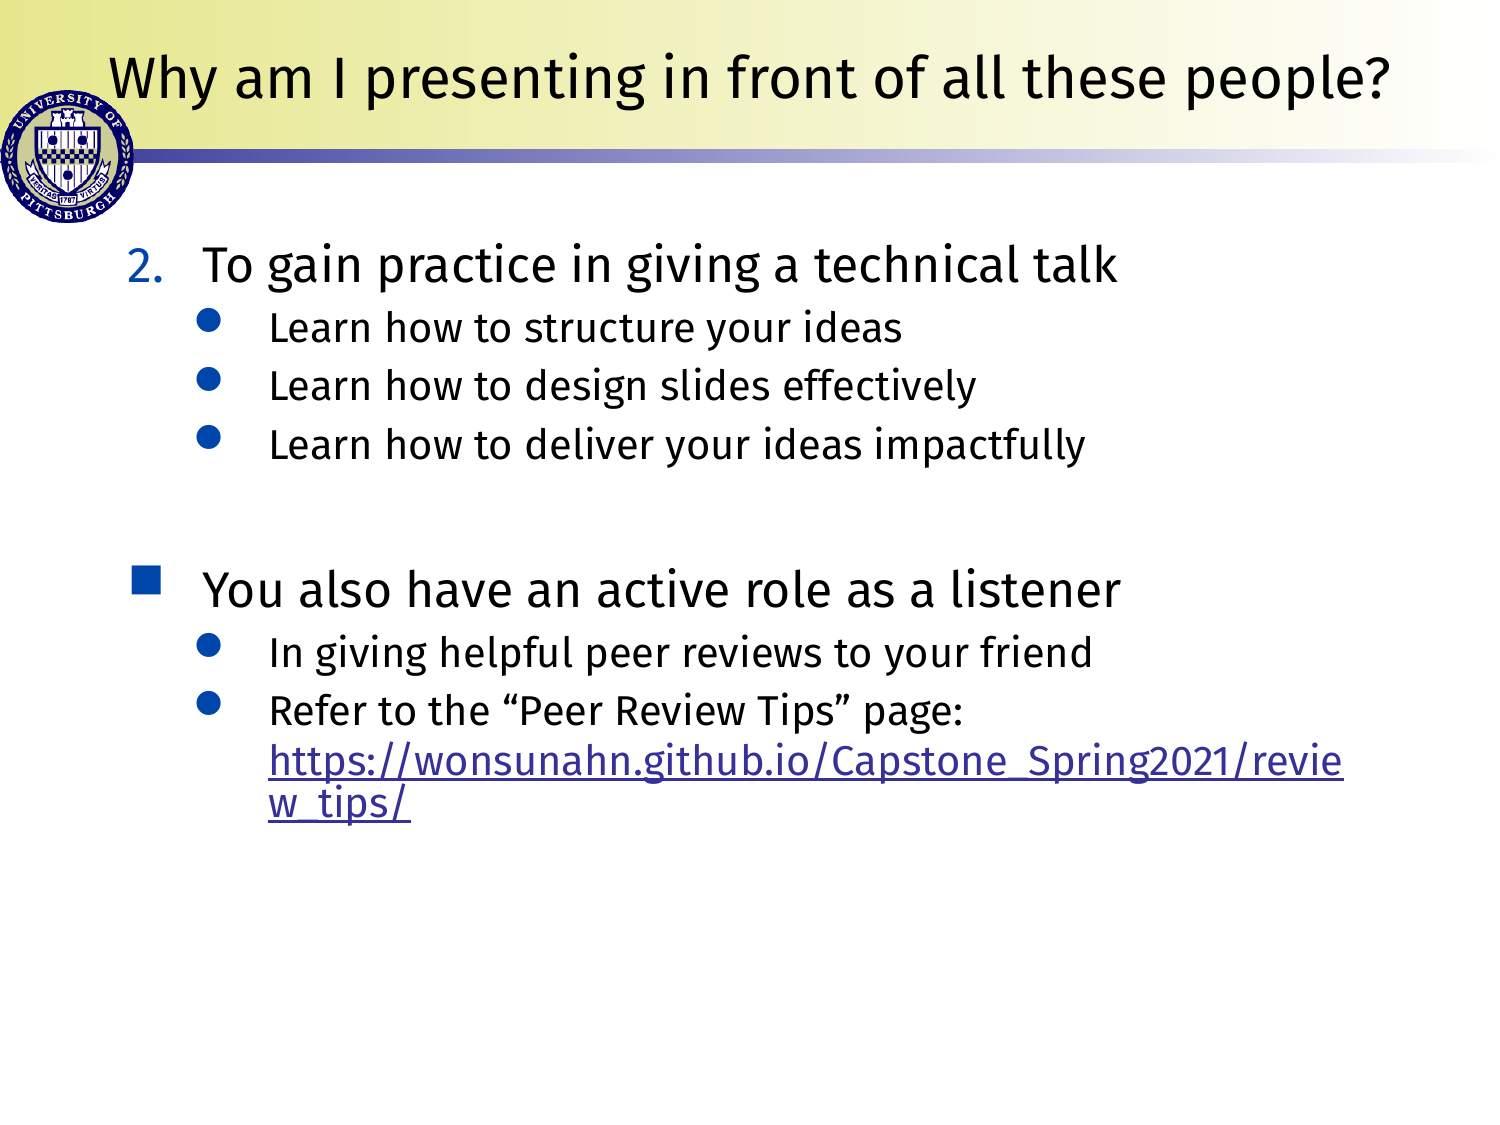

# Why am I presenting in front of all these people?
To gain practice in giving a technical talk
Learn how to structure your ideas
Learn how to design slides effectively
Learn how to deliver your ideas impactfully

You also have an active role as a listener
In giving helpful peer reviews to your friend
Refer to the “Peer Review Tips” page:
https://wonsunahn.github.io/Capstone_Spring2021/review_tips/